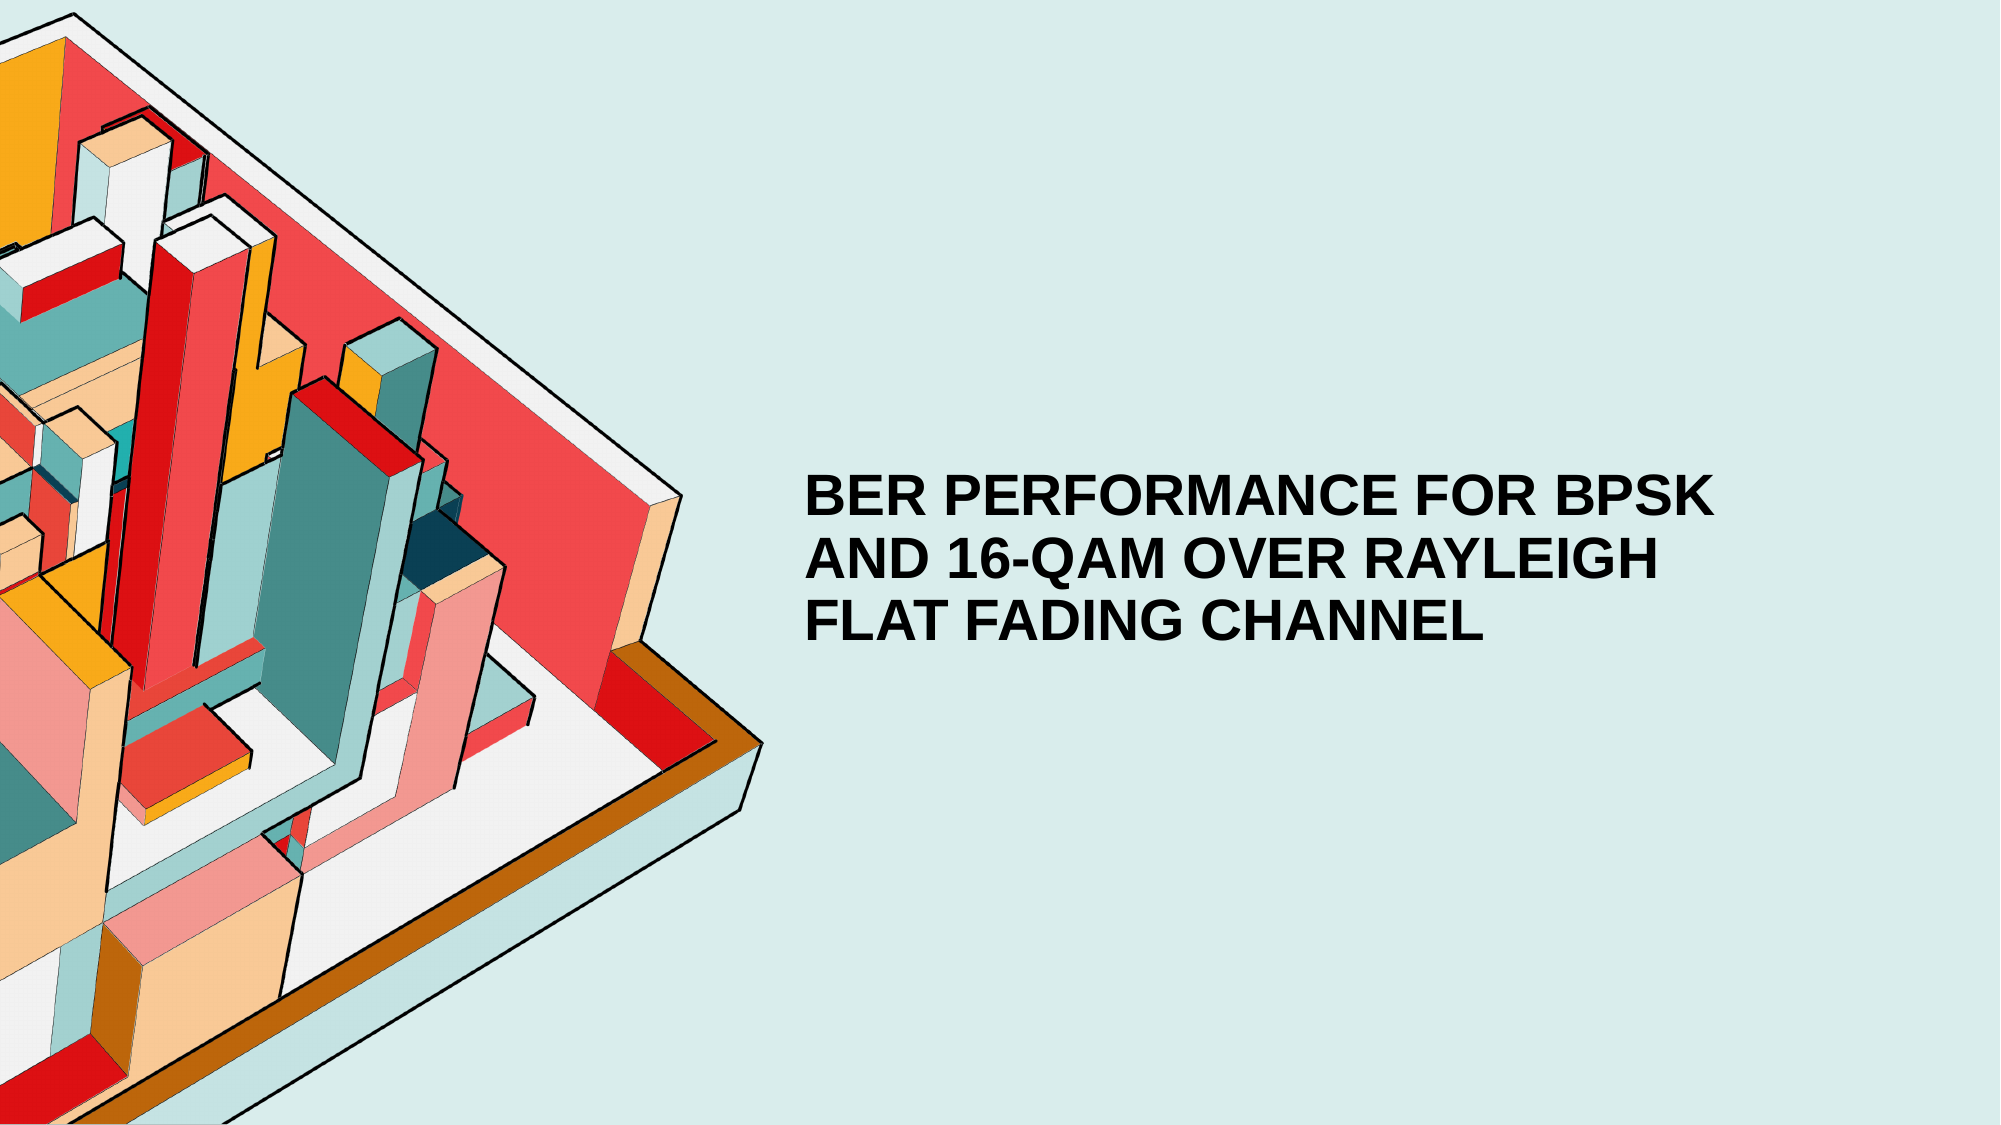

# BER performance for BPSK and 16-QAM over Rayleigh flat fading channel